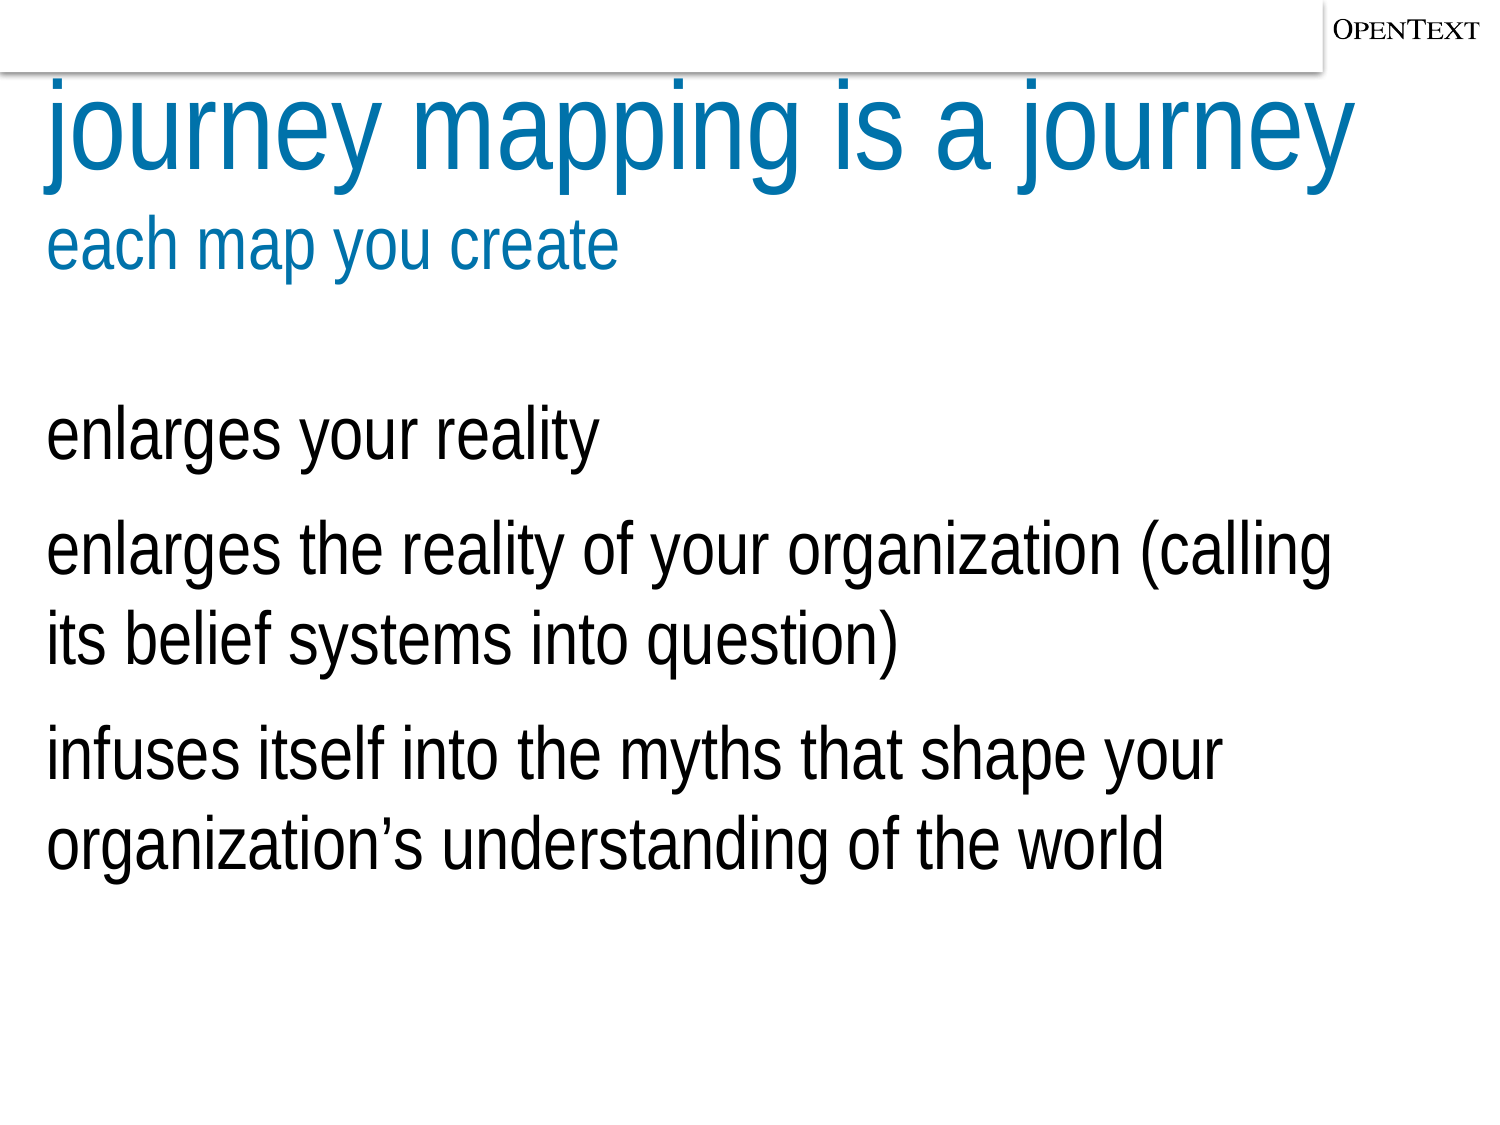

# journey mapping is a journey each map you create
enlarges your reality
enlarges the reality of your organization (calling its belief systems into question)
infuses itself into the myths that shape your organization’s understanding of the world